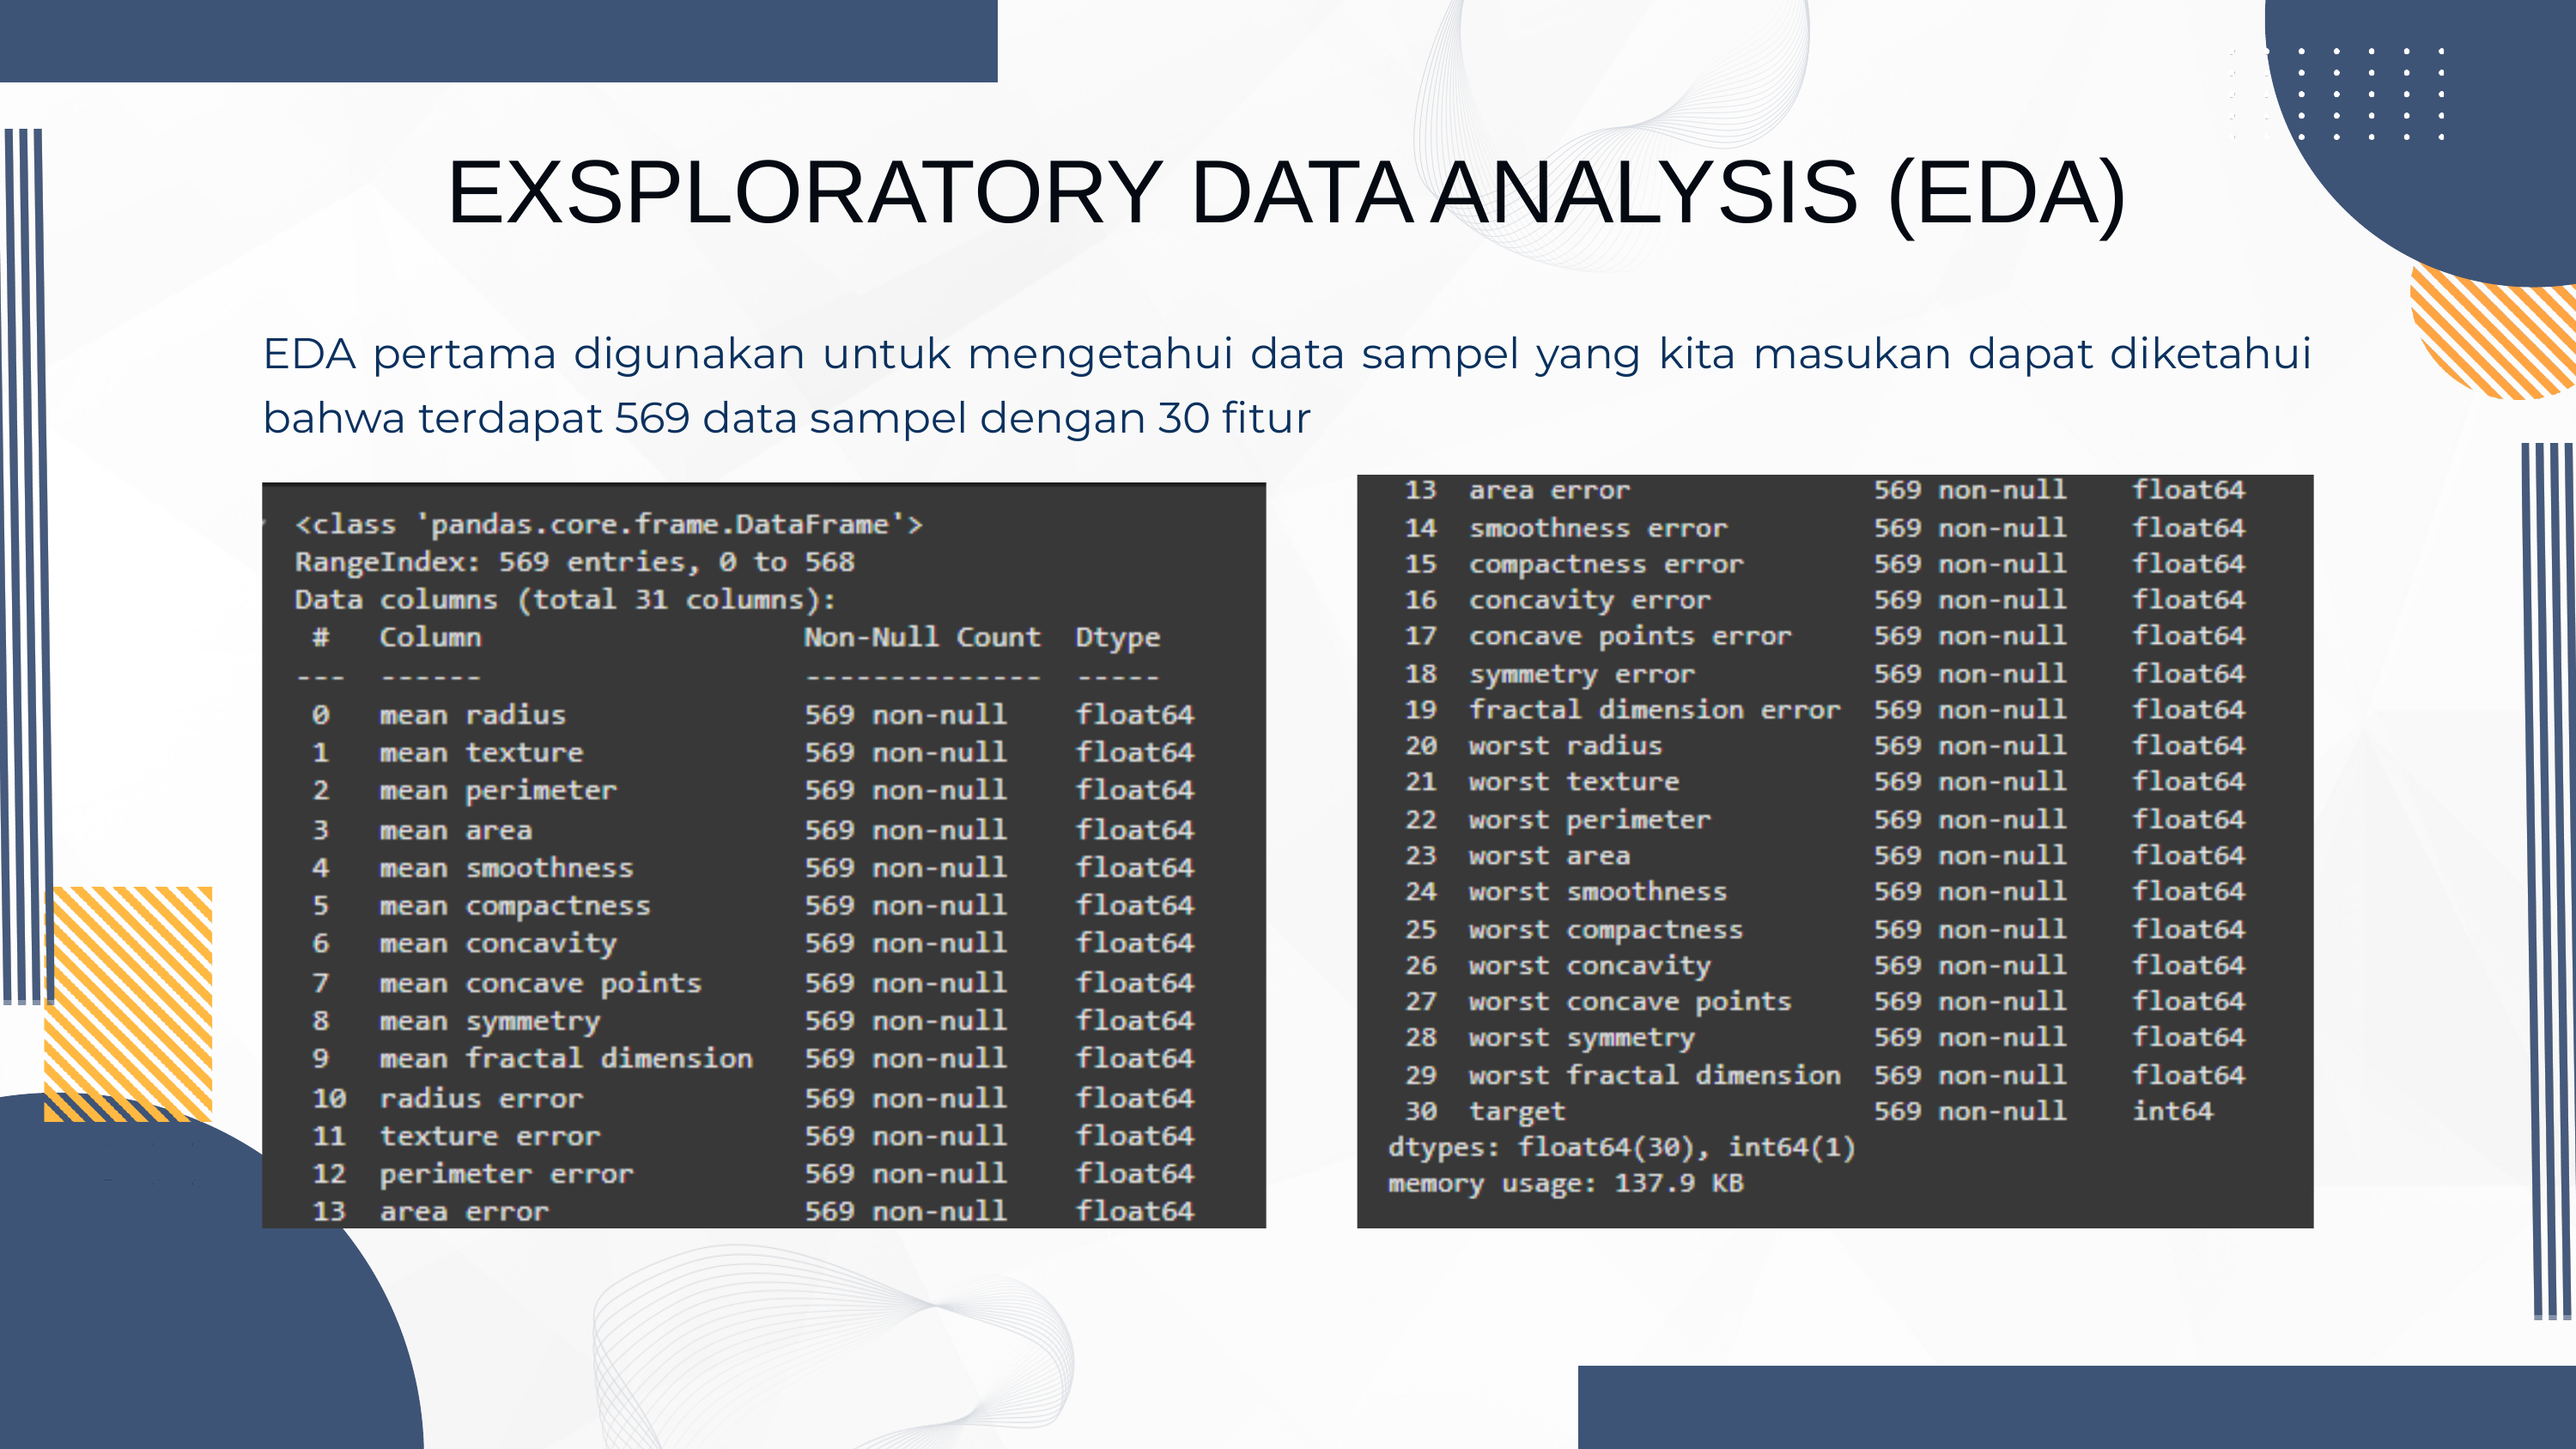

EXSPLORATORY DATA ANALYSIS (EDA)

EDA pertama digunakan untuk mengetahui data sampel yang kita masukan dapat diketahui bahwa terdapat 569 data sampel dengan 30 fitur